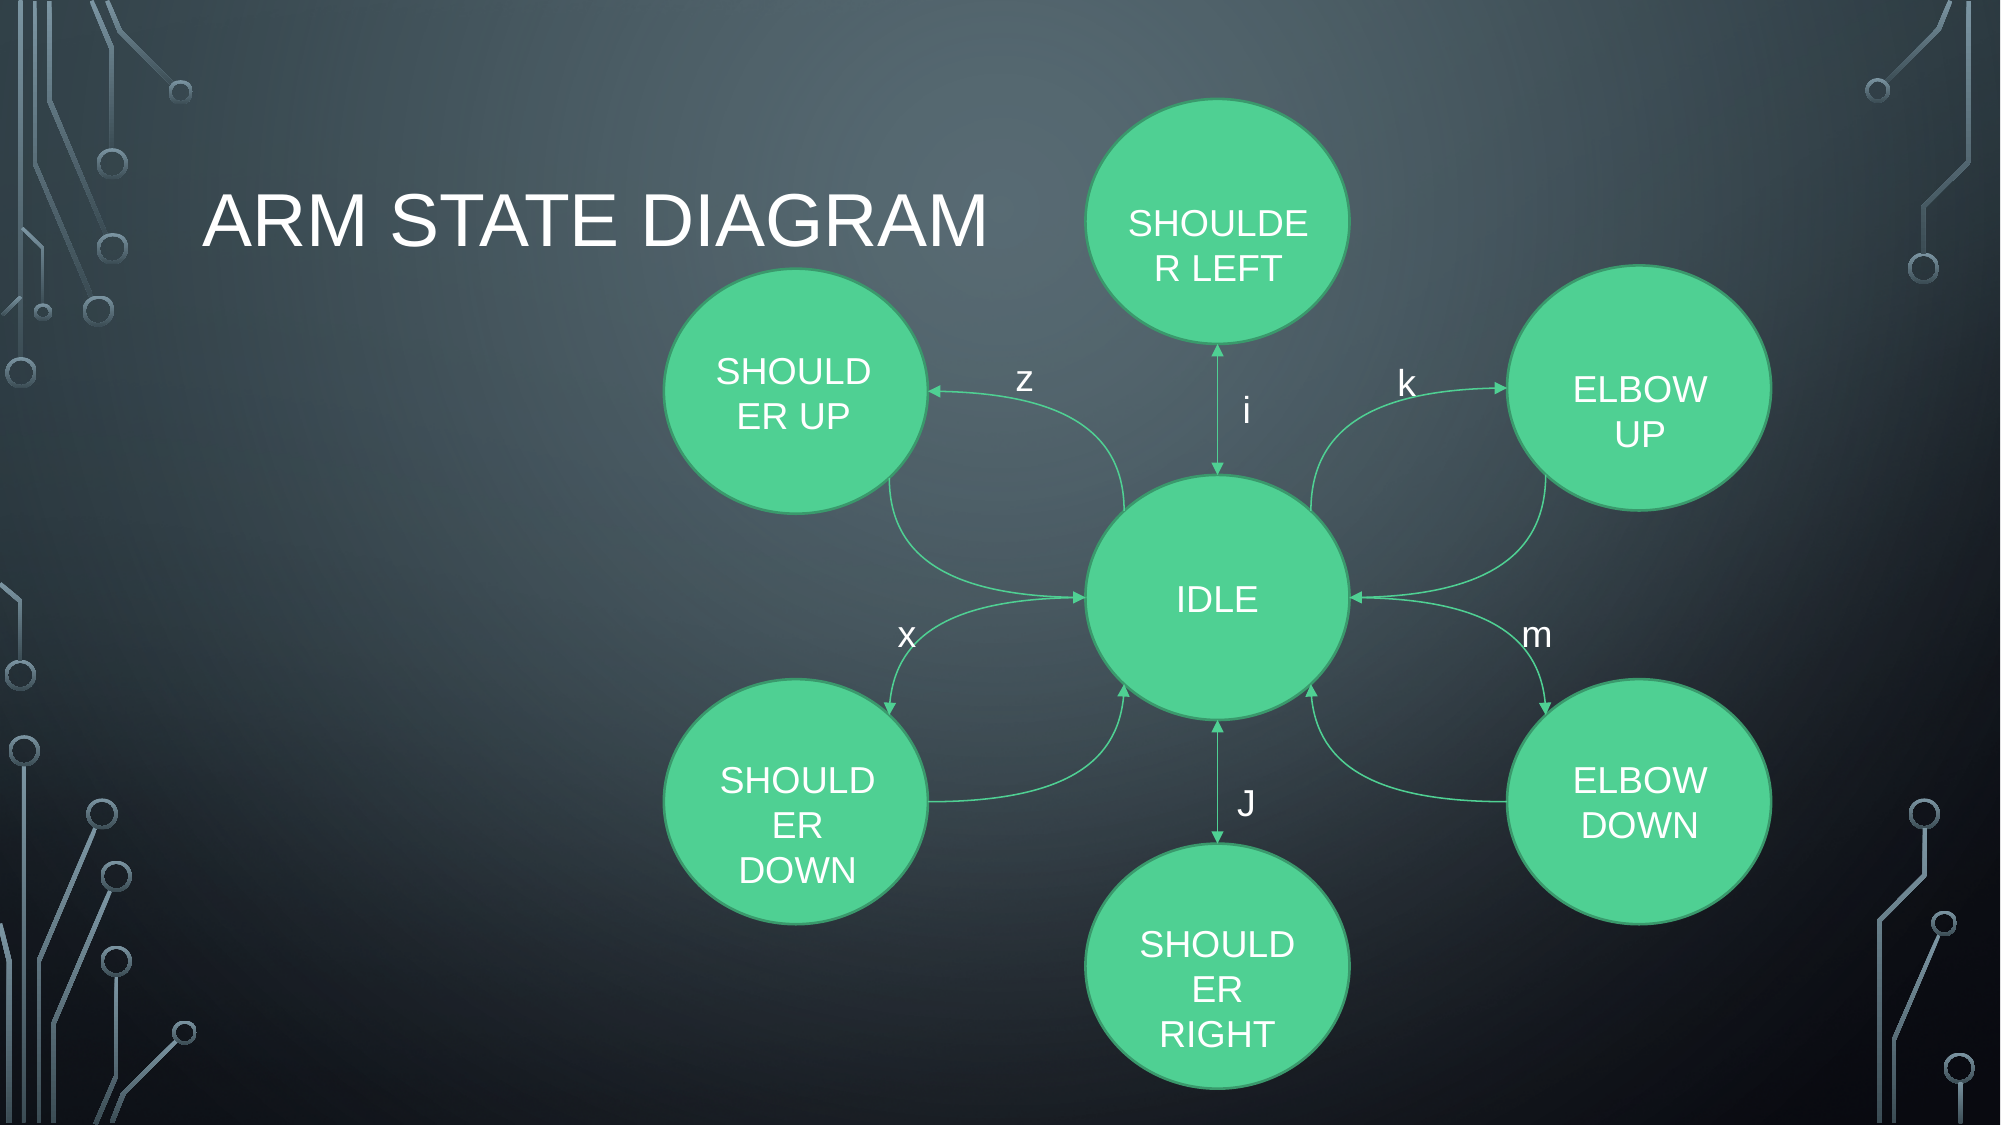

# ARM state diagram
SHOULDER LEFT

SHOULDER UP
z
k
ELBOW UP
i

IDLE
x
m

SHOULDER DOWN
ELBOW DOWN
J

SHOULDER RIGHT